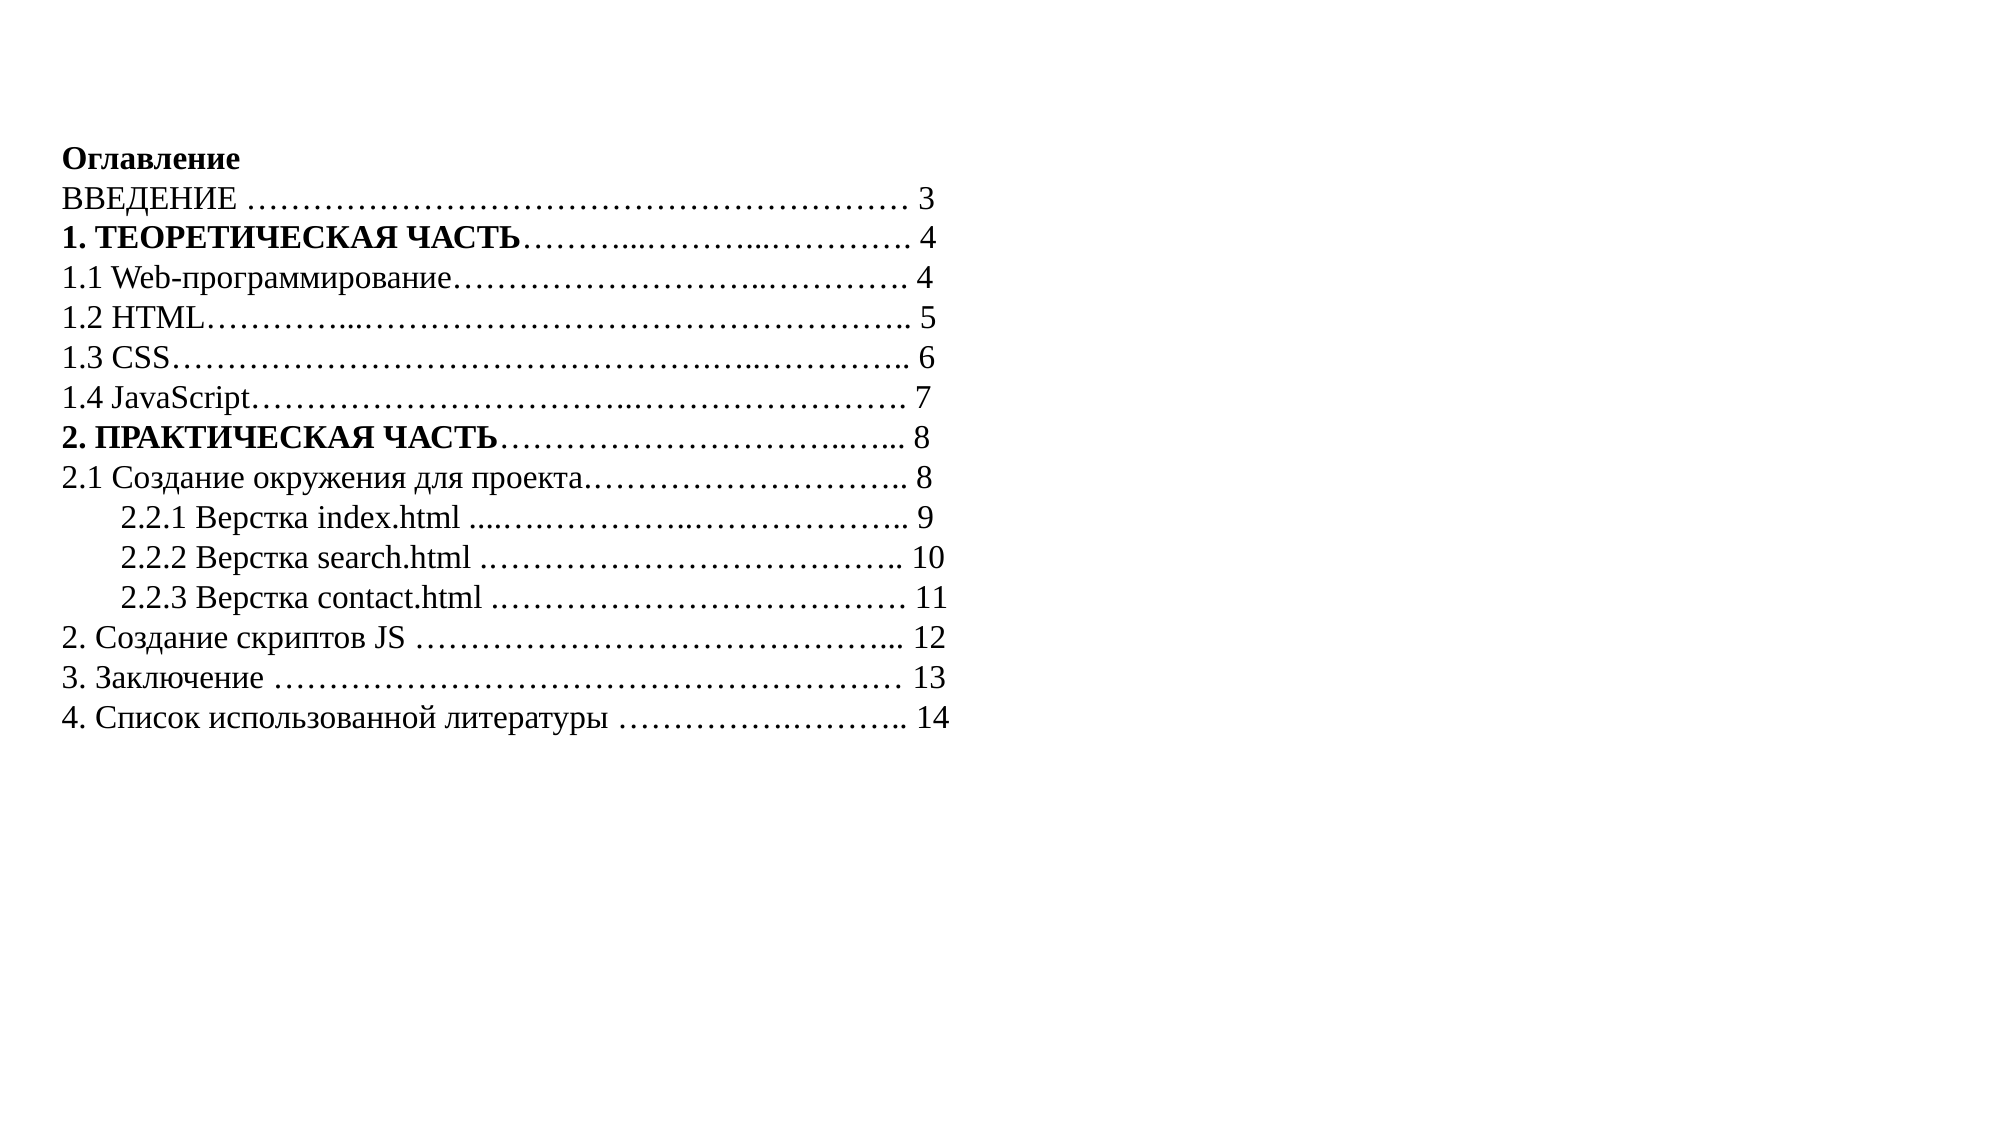

Оглавление
ВВЕДЕНИЕ …………………………………………………… 3
1. ТЕОРЕТИЧЕСКАЯ ЧАСТЬ………...………...…………. 4
1.1 Web-программирование………………………..…………. 4
1.2 HTML…………...………………………………………….. 5
1.3 CSS………………………………………….…..………….. 6
1.4 JavaScript……………………………..……………………. 7
2. ПРАКТИЧЕСКАЯ ЧАСТЬ…………………………..…... 8
2.1 Создание окружения для проекта.……………………….. 8
2.2.1 Верстка index.html ....….…………..……………….. 9
2.2.2 Верстка search.html .……………………………….. 10
2.2.3 Верстка contact.html .………………………………. 11
2. Создание скриптов JS ……………………………………... 12
3. Заключение ………………………………………………… 13
4. Список использованной литературы …………….……….. 14